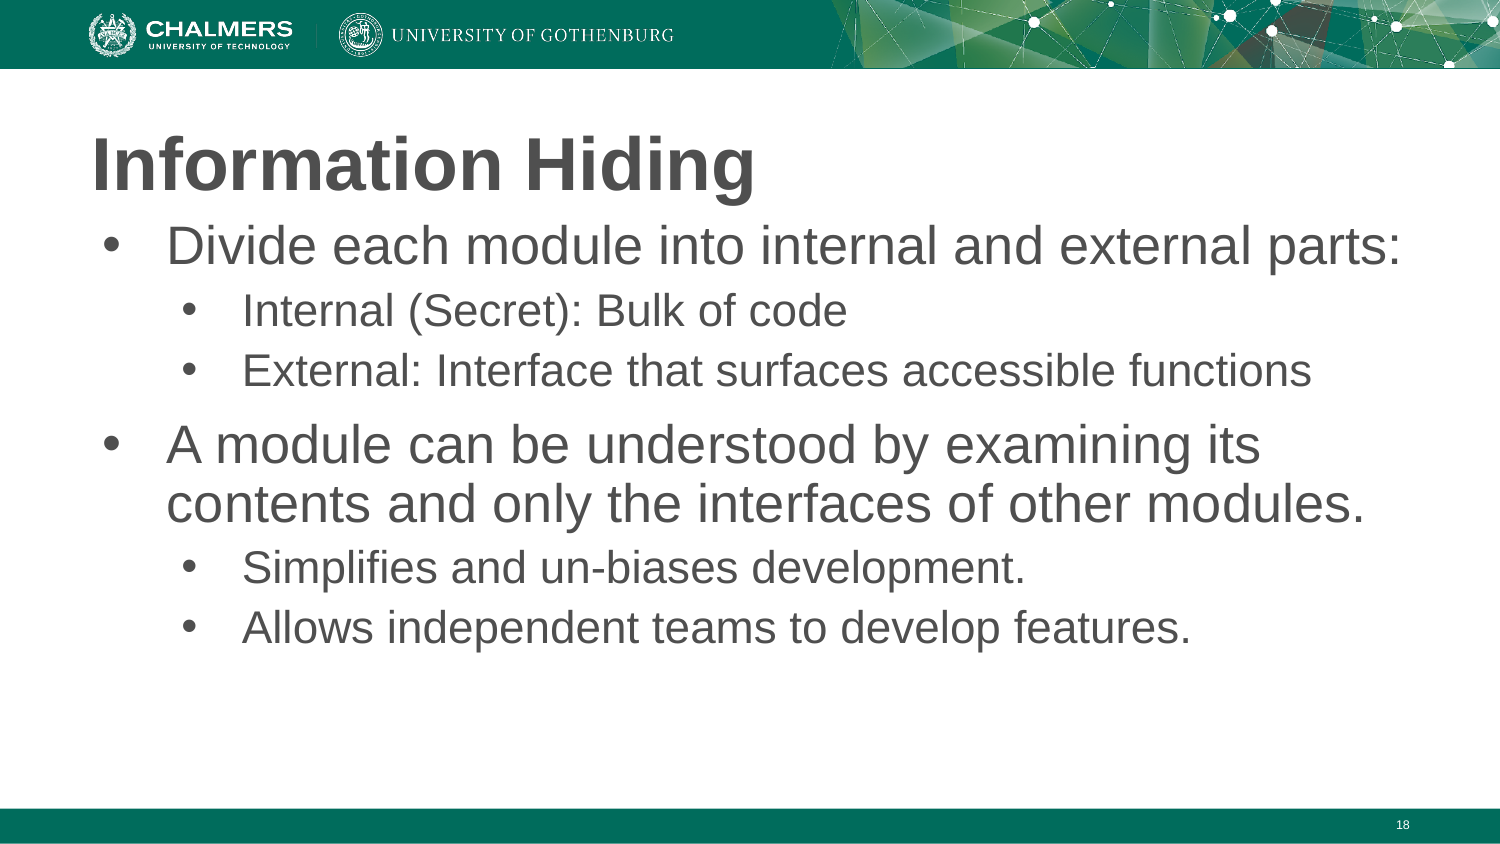

# Information Hiding
Divide each module into internal and external parts:
Internal (Secret): Bulk of code
External: Interface that surfaces accessible functions
A module can be understood by examining its contents and only the interfaces of other modules.
Simplifies and un-biases development.
Allows independent teams to develop features.
18